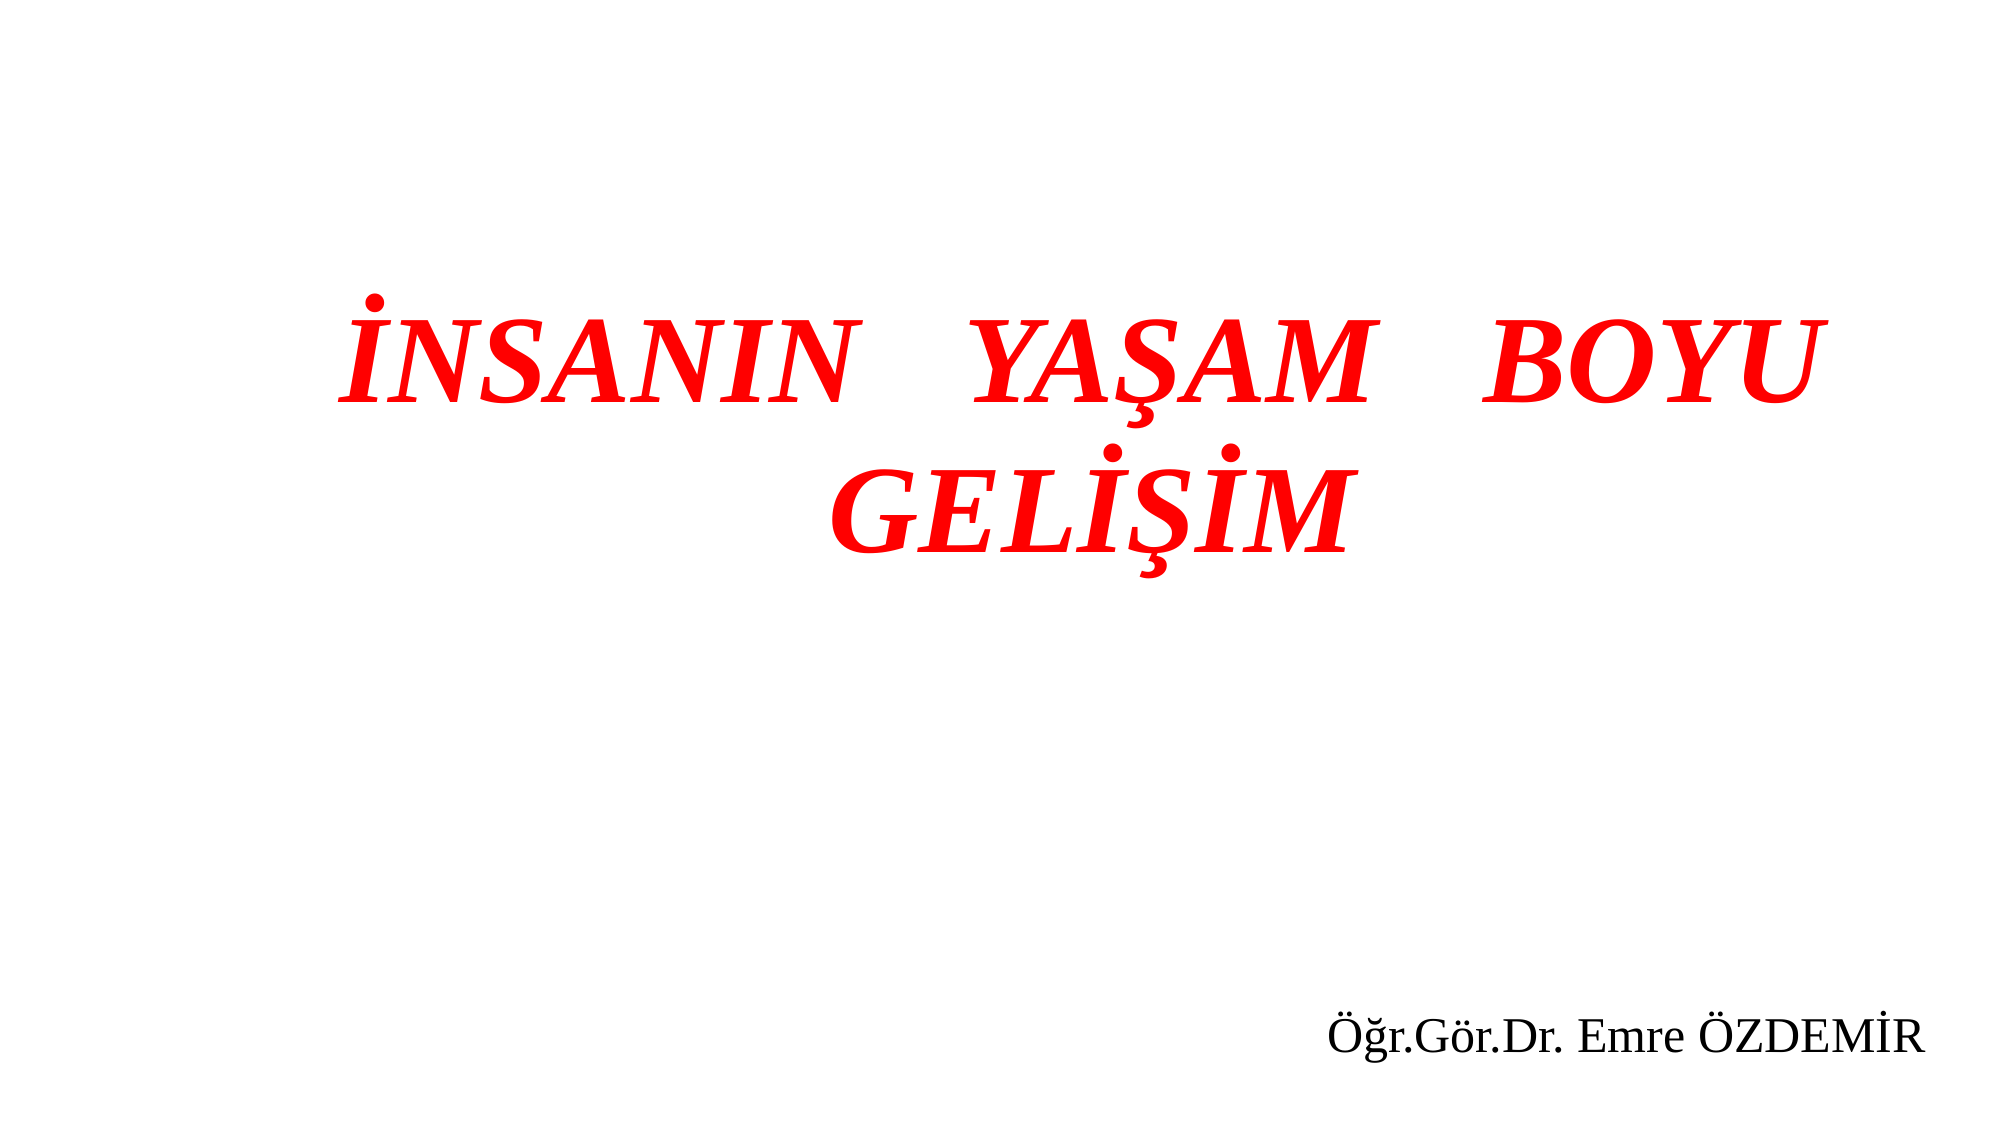

# İNSANIN YAŞAM BOYU GELİŞİM
Öğr.Gör.Dr. Emre ÖZDEMİR